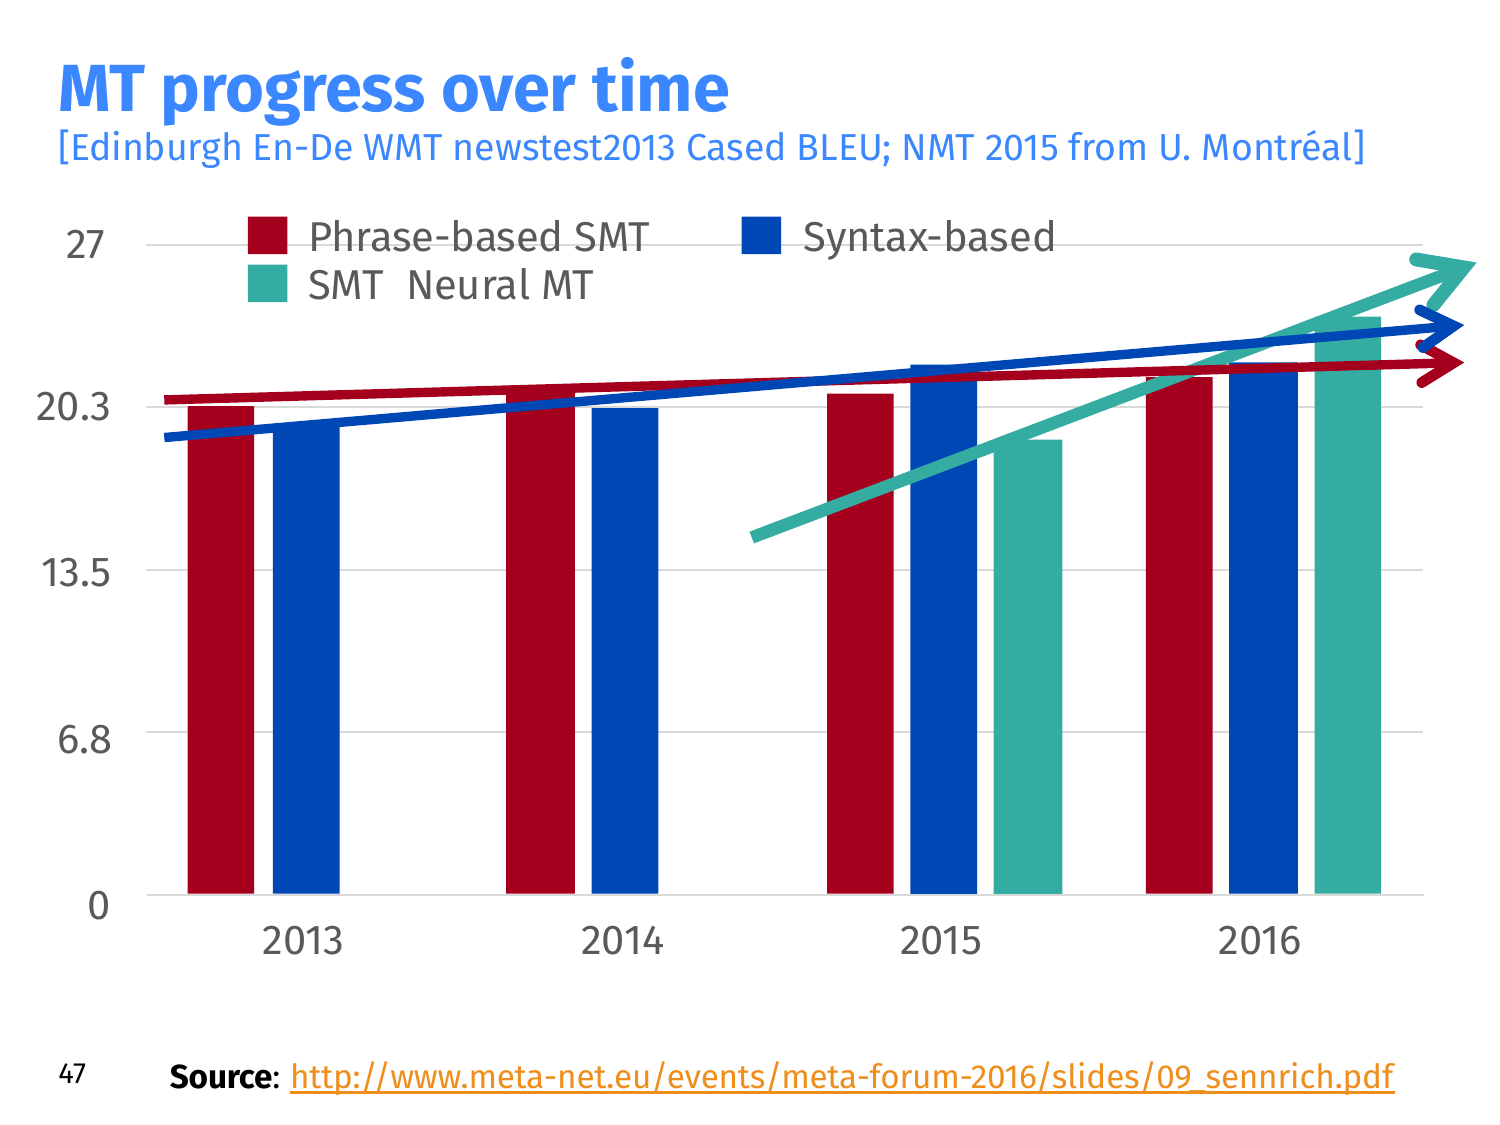

# MT progress over time
[Edinburgh En-De WMT newstest2013 Cased BLEU; NMT 2015 from U. Montréal]
Phrase-based SMT	Syntax-based SMT  Neural MT
27

20.3

13.5

6.8

0
2013
2014
2015
2016
47
Source: http://www.meta-net.eu/events/meta-forum-2016/slides/09_sennrich.pdf